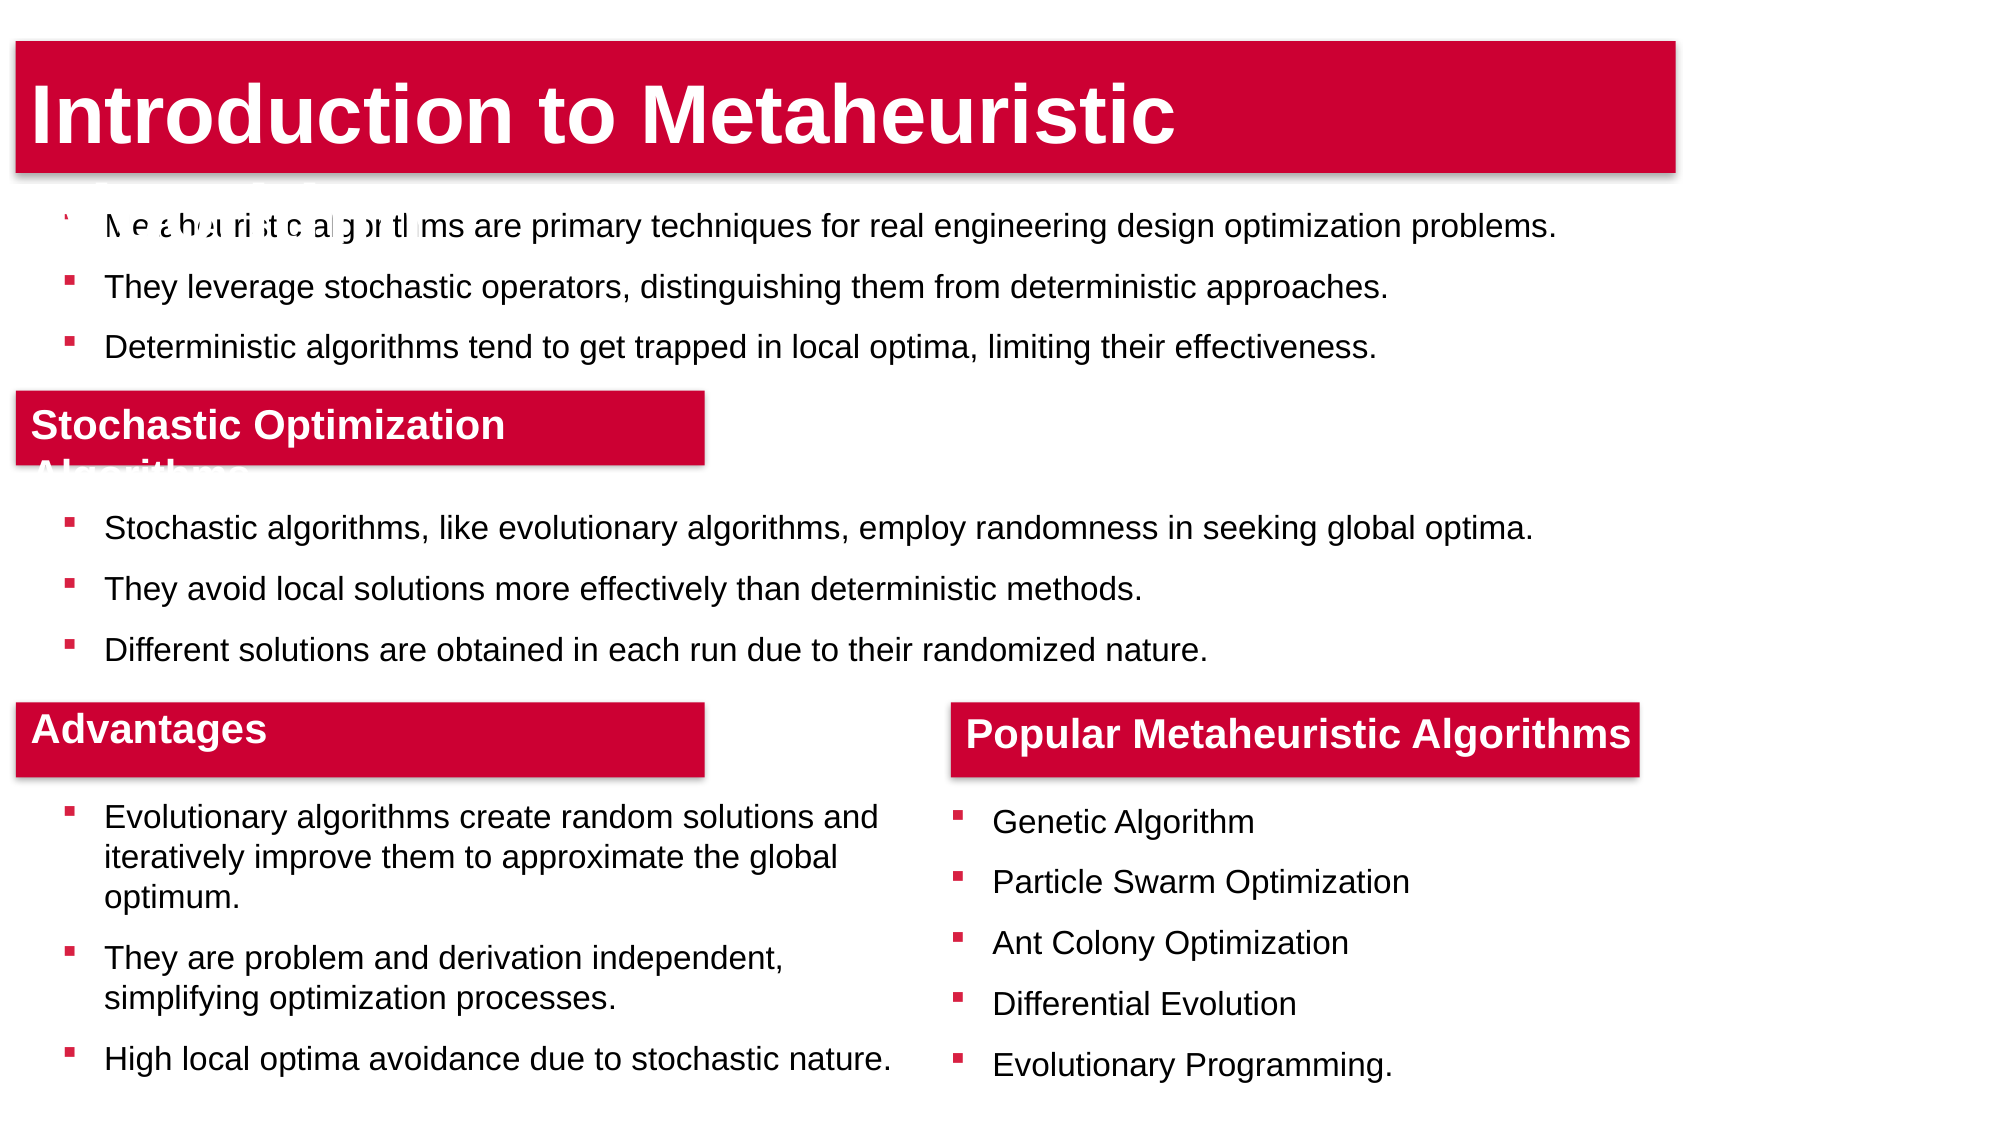

Introduction to Metaheuristic Algorithm
Metaheuristic algorithms are primary techniques for real engineering design optimization problems.
They leverage stochastic operators, distinguishing them from deterministic approaches.
Deterministic algorithms tend to get trapped in local optima, limiting their effectiveness.

Stochastic Optimization Algorithms

Stochastic algorithms, like evolutionary algorithms, employ randomness in seeking global optima.
They avoid local solutions more effectively than deterministic methods.
Different solutions are obtained in each run due to their randomized nature.

Advantages
Popular Metaheuristic Algorithms

Evolutionary algorithms create random solutions and iteratively improve them to approximate the global optimum.
They are problem and derivation independent, simplifying optimization processes.
High local optima avoidance due to stochastic nature.

Genetic Algorithm
Particle Swarm Optimization
Ant Colony Optimization
Differential Evolution
Evolutionary Programming.

3